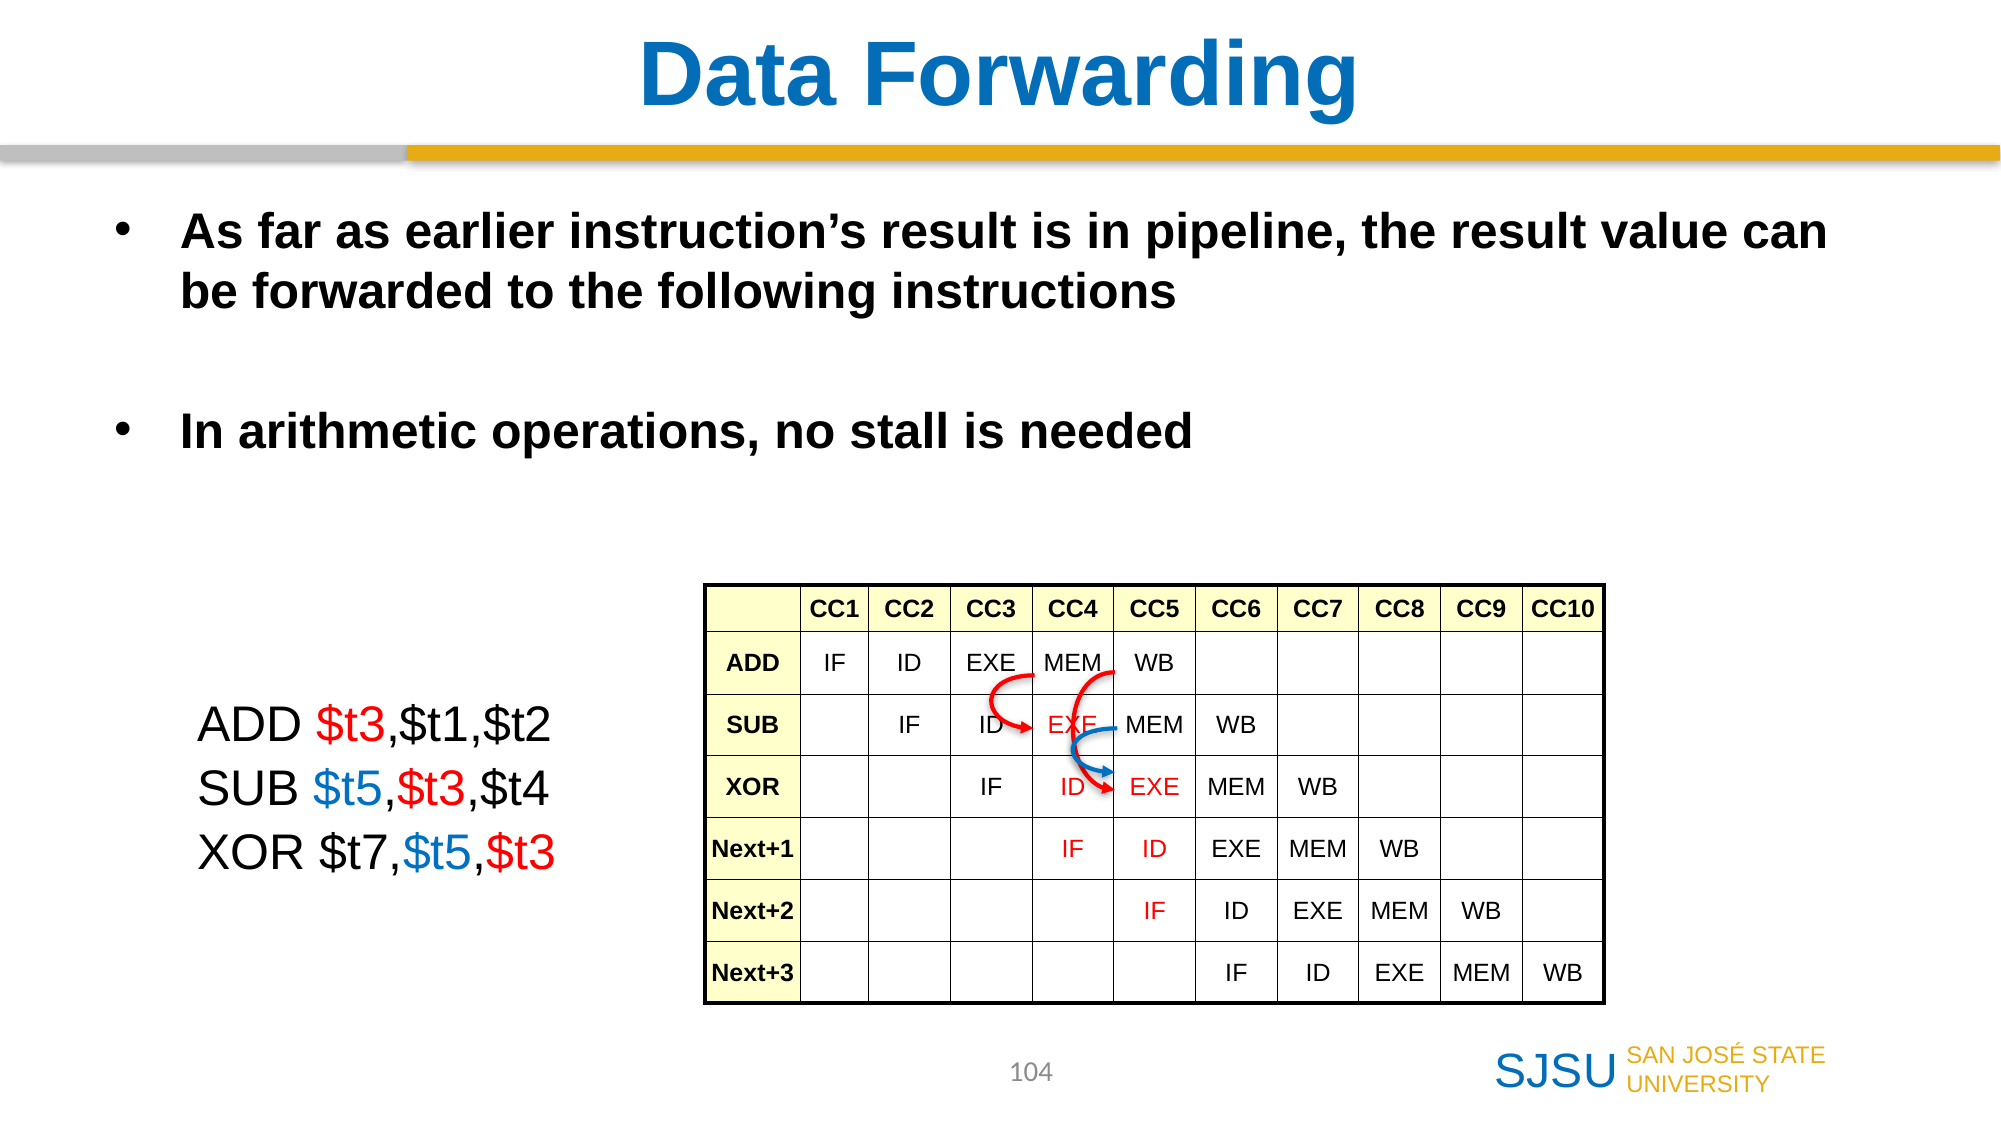

# Data Forwarding
As far as earlier instruction’s result is in pipeline, the result value can be forwarded to the following instructions

In arithmetic operations, no stall is needed
|  | CC1 | CC2 | CC3 | CC4 | CC5 | CC6 | CC7 | CC8 | CC9 | CC10 |
| --- | --- | --- | --- | --- | --- | --- | --- | --- | --- | --- |
| ADD | IF | ID | EXE | MEM | WB |  |  |  |  |  |
| SUB |  | IF | ID | EXE | MEM | WB |  |  |  |  |
| XOR |  |  | IF | ID | EXE | MEM | WB |  |  |  |
| Next+1 |  |  |  | IF | ID | EXE | MEM | WB |  |  |
| Next+2 |  |  |  |  | IF | ID | EXE | MEM | WB |  |
| Next+3 |  |  |  |  |  | IF | ID | EXE | MEM | WB |

ADD $t3,$t1,$t2
SUB $t5,$t3,$t4
XOR $t7,$t5,$t3

104